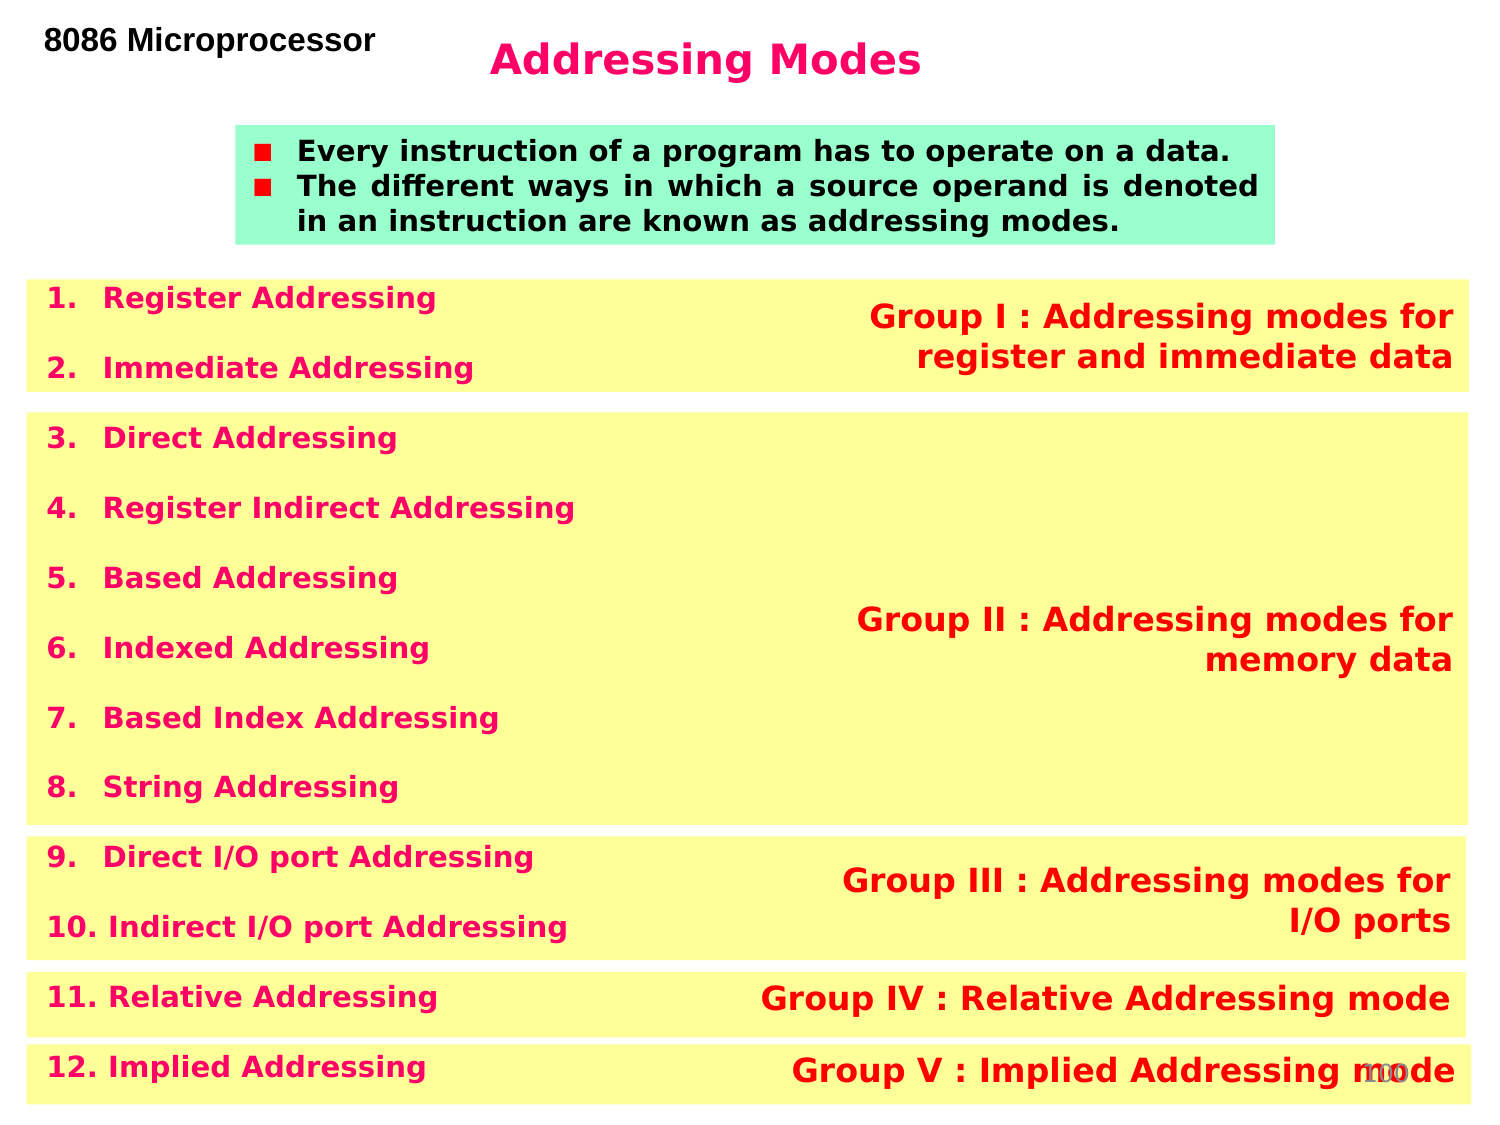

8086 Microprocessor
Addressing Modes
Every instruction of a program has to operate on a data.
The different ways in which a source operand is denoted in an instruction are known as addressing modes.
Register Addressing

Immediate Addressing

Direct Addressing

Register Indirect Addressing

Based Addressing

Indexed Addressing

Based Index Addressing

String Addressing

Direct I/O port Addressing

10. Indirect I/O port Addressing

11. Relative Addressing

12. Implied Addressing

Group I : Addressing modes for register and immediate data

Group II : Addressing modes for memory data

Group III : Addressing modes for I/O ports
Group IV : Relative Addressing mode

Group V : Implied Addressing mode

100